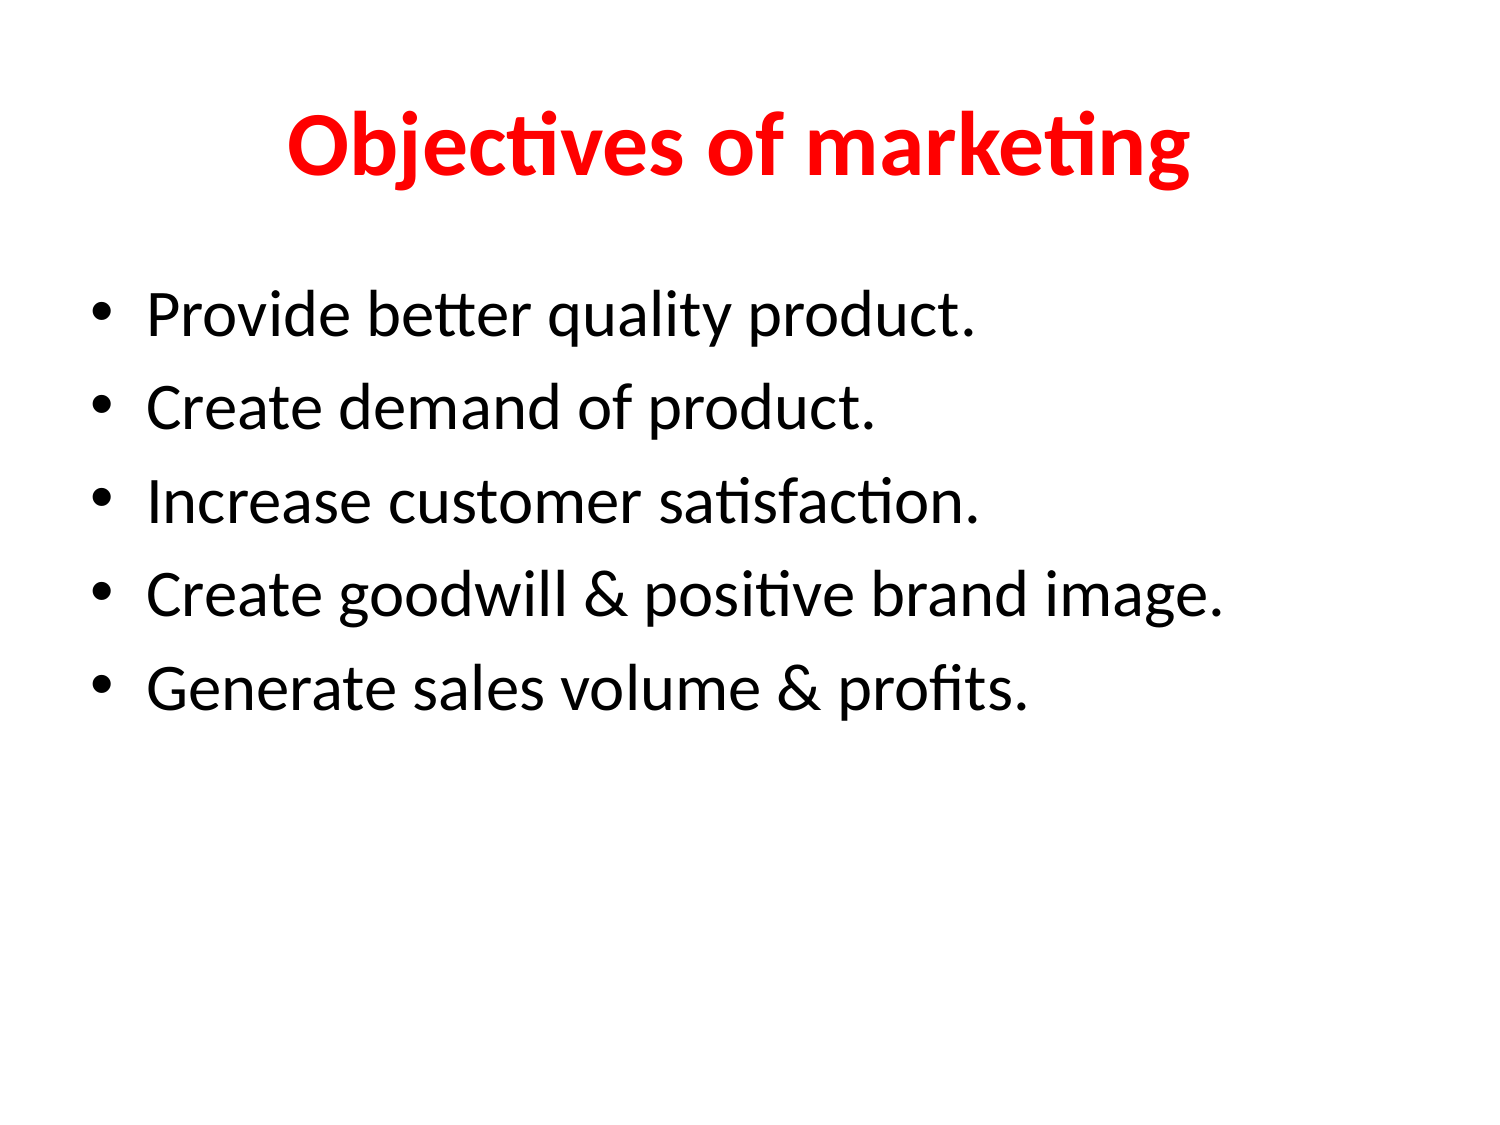

# Objectives of marketing
Provide better quality product.
Create demand of product.
Increase customer satisfaction.
Create goodwill & positive brand image.
Generate sales volume & profits.